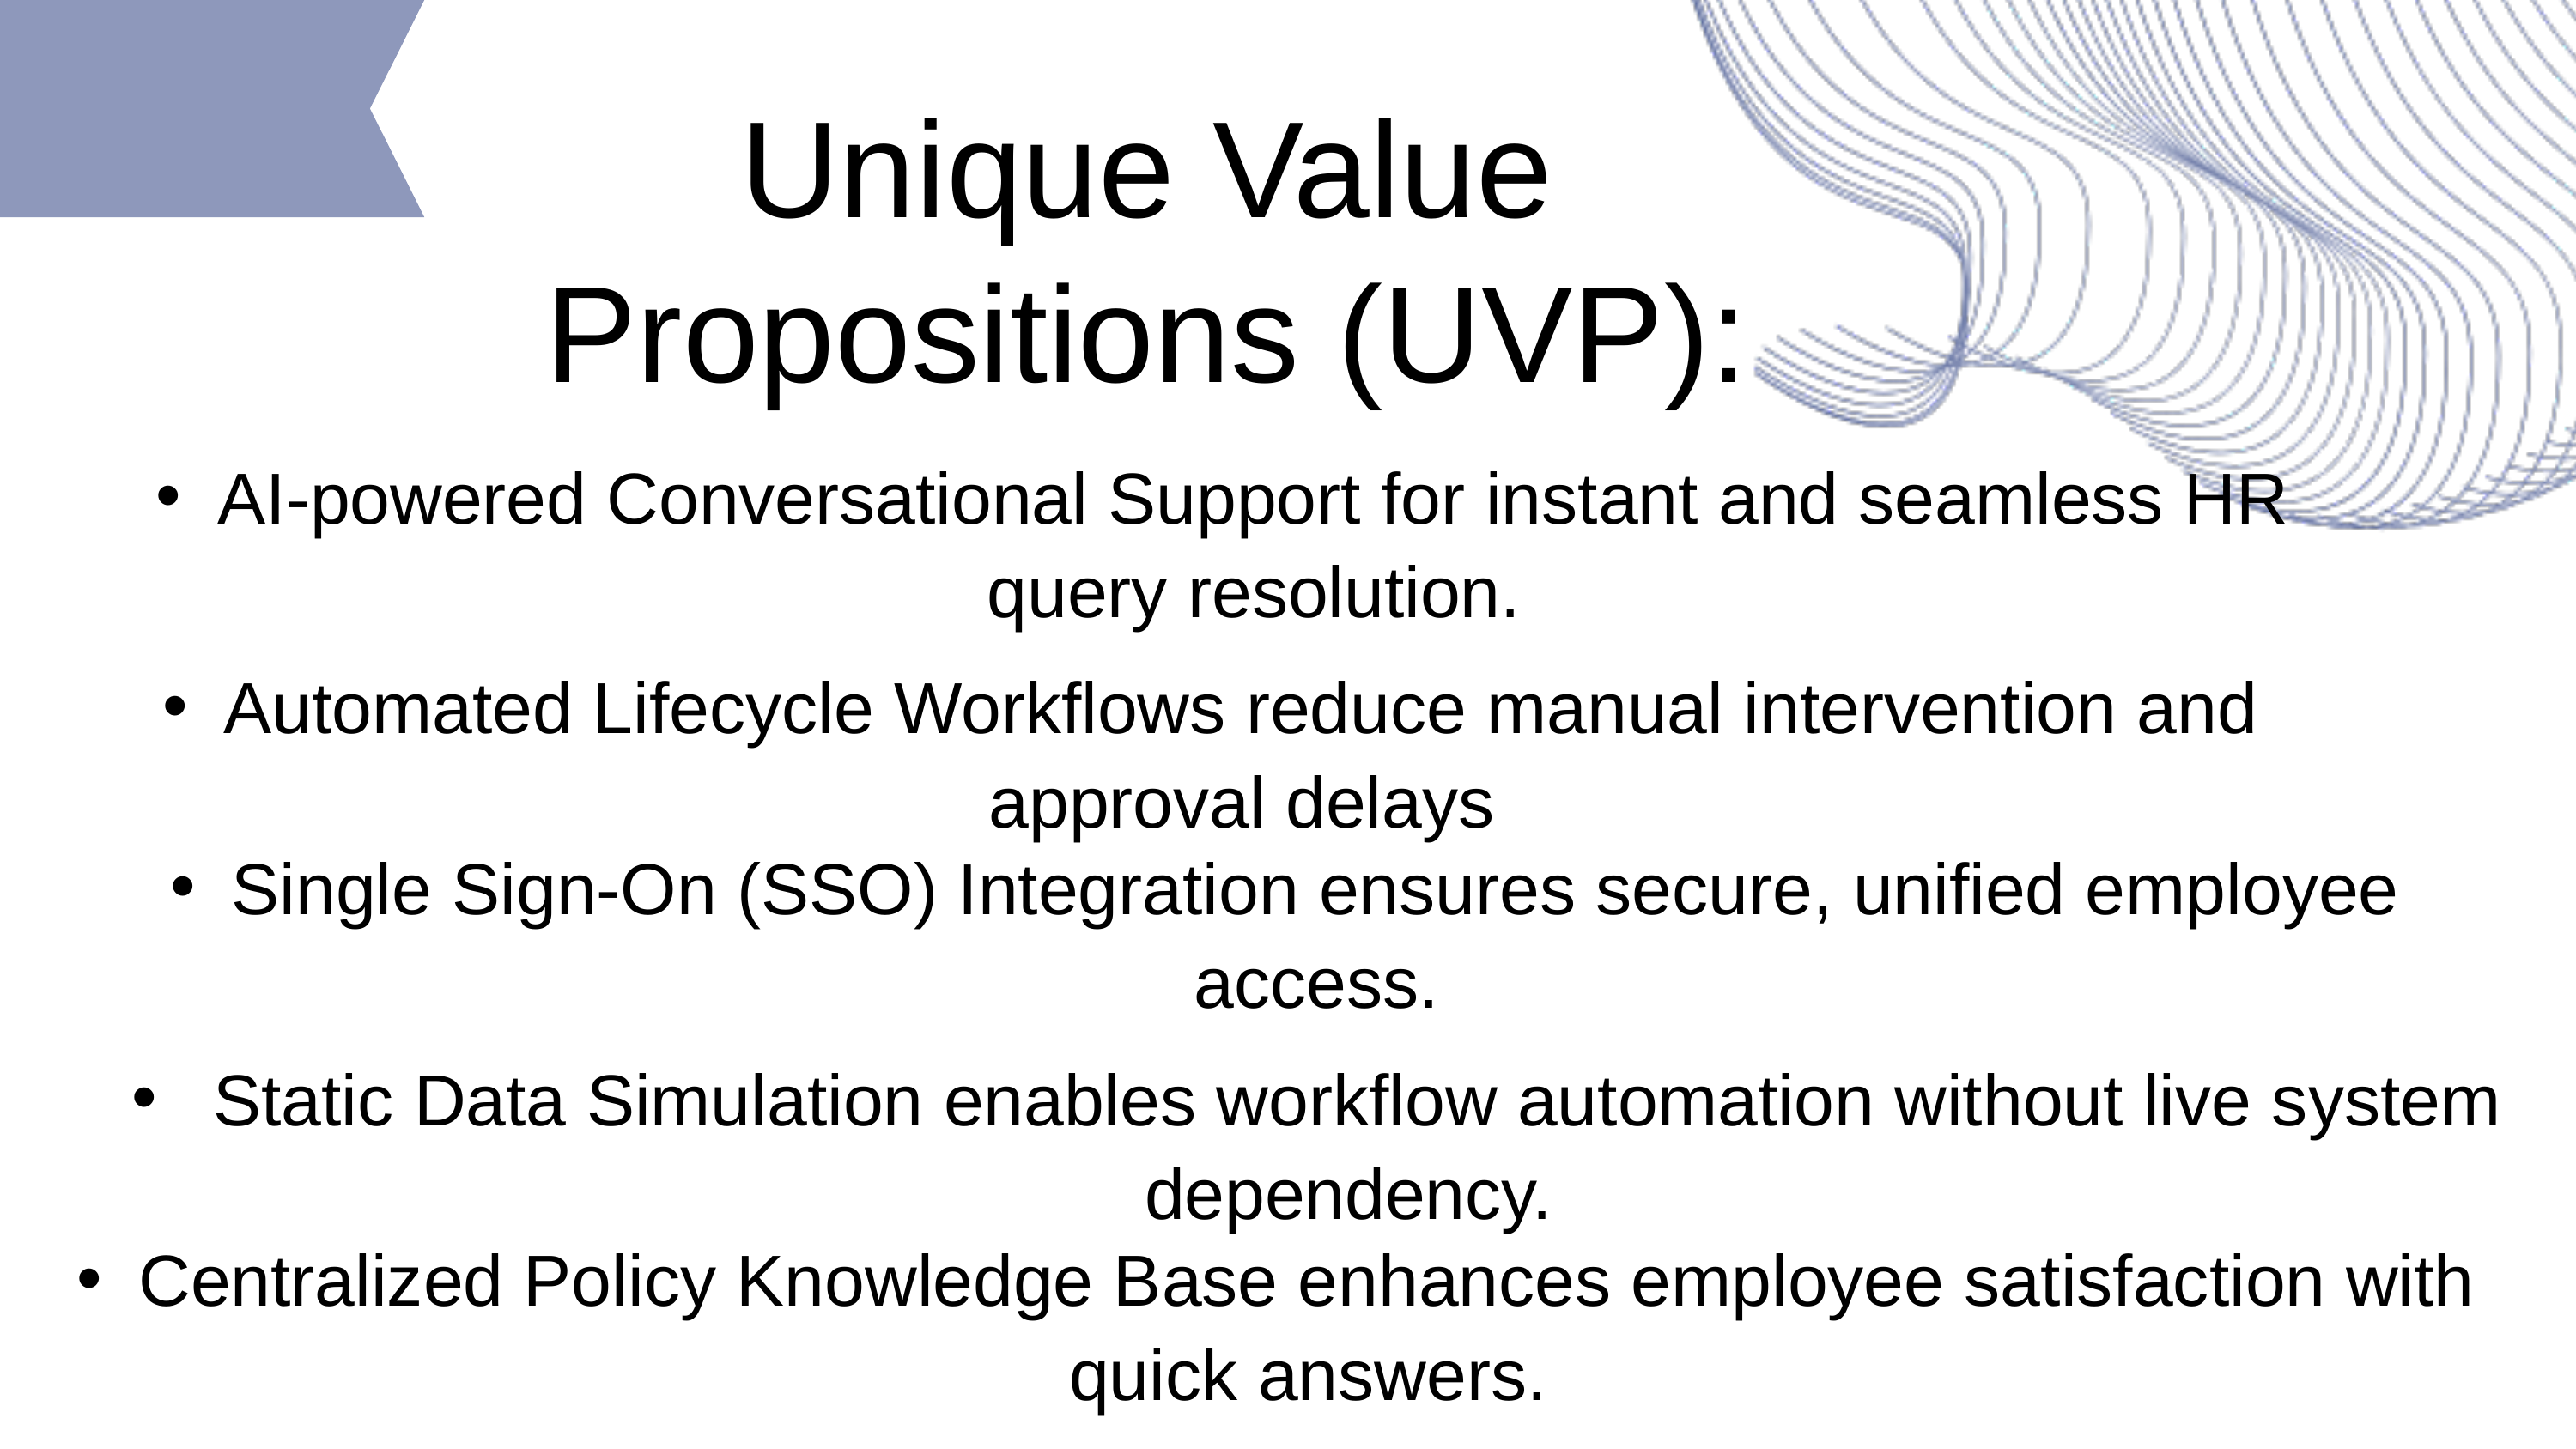

Unique Value Propositions (UVP):

AI-powered Conversational Support for instant and seamless HR query resolution.

Automated Lifecycle Workflows reduce manual intervention and approval delays
Single Sign-On (SSO) Integration ensures secure, unified employee access.
 Static Data Simulation enables workflow automation without live system dependency.
Centralized Policy Knowledge Base enhances employee satisfaction with quick answers.